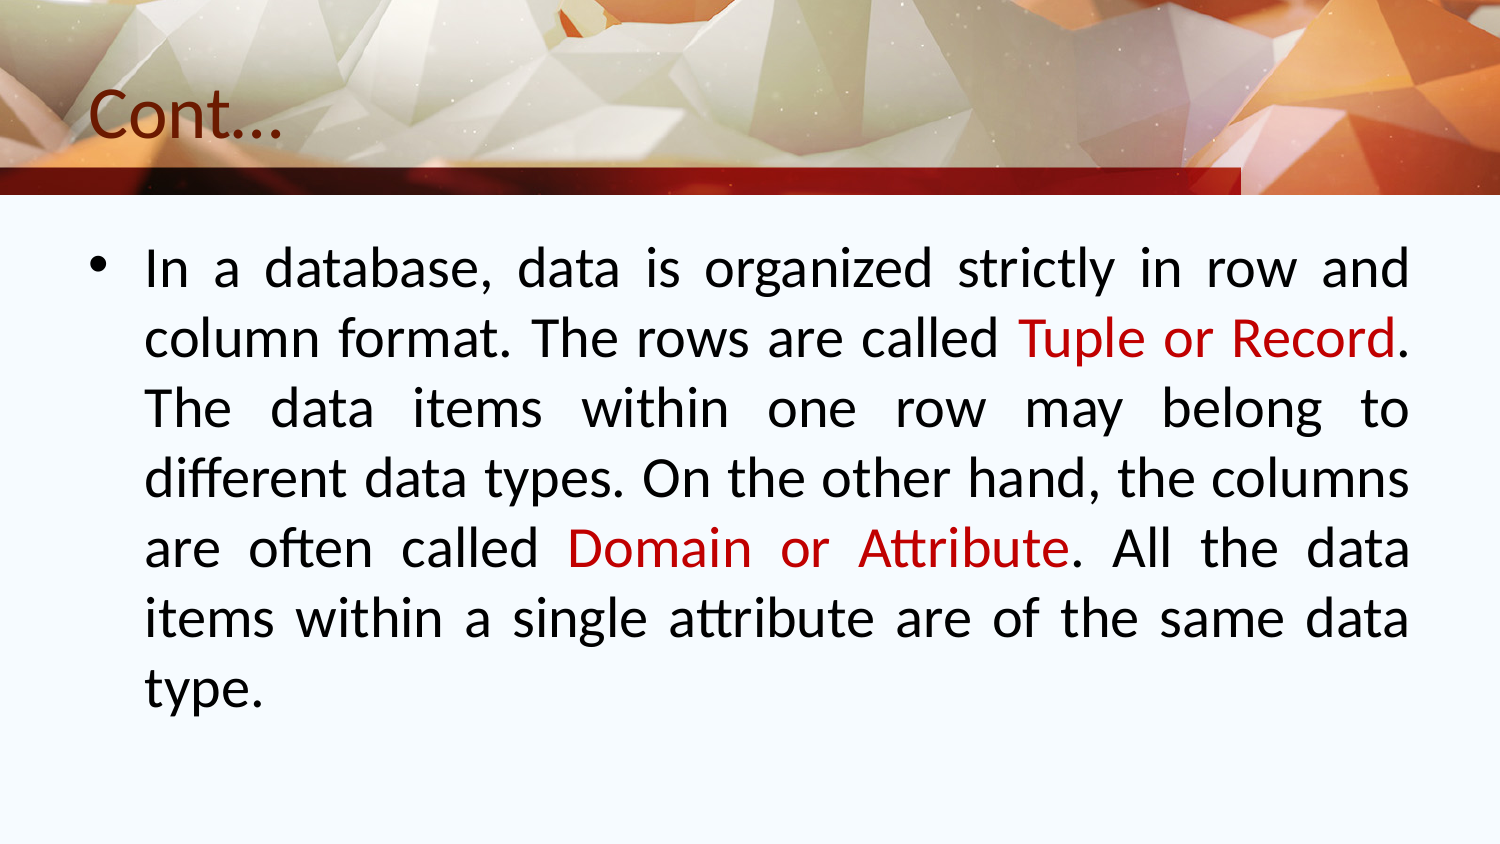

# Cont…
In a database, data is organized strictly in row and column format. The rows are called Tuple or Record. The data items within one row may belong to different data types. On the other hand, the columns are often called Domain or Attribute. All the data items within a single attribute are of the same data type.